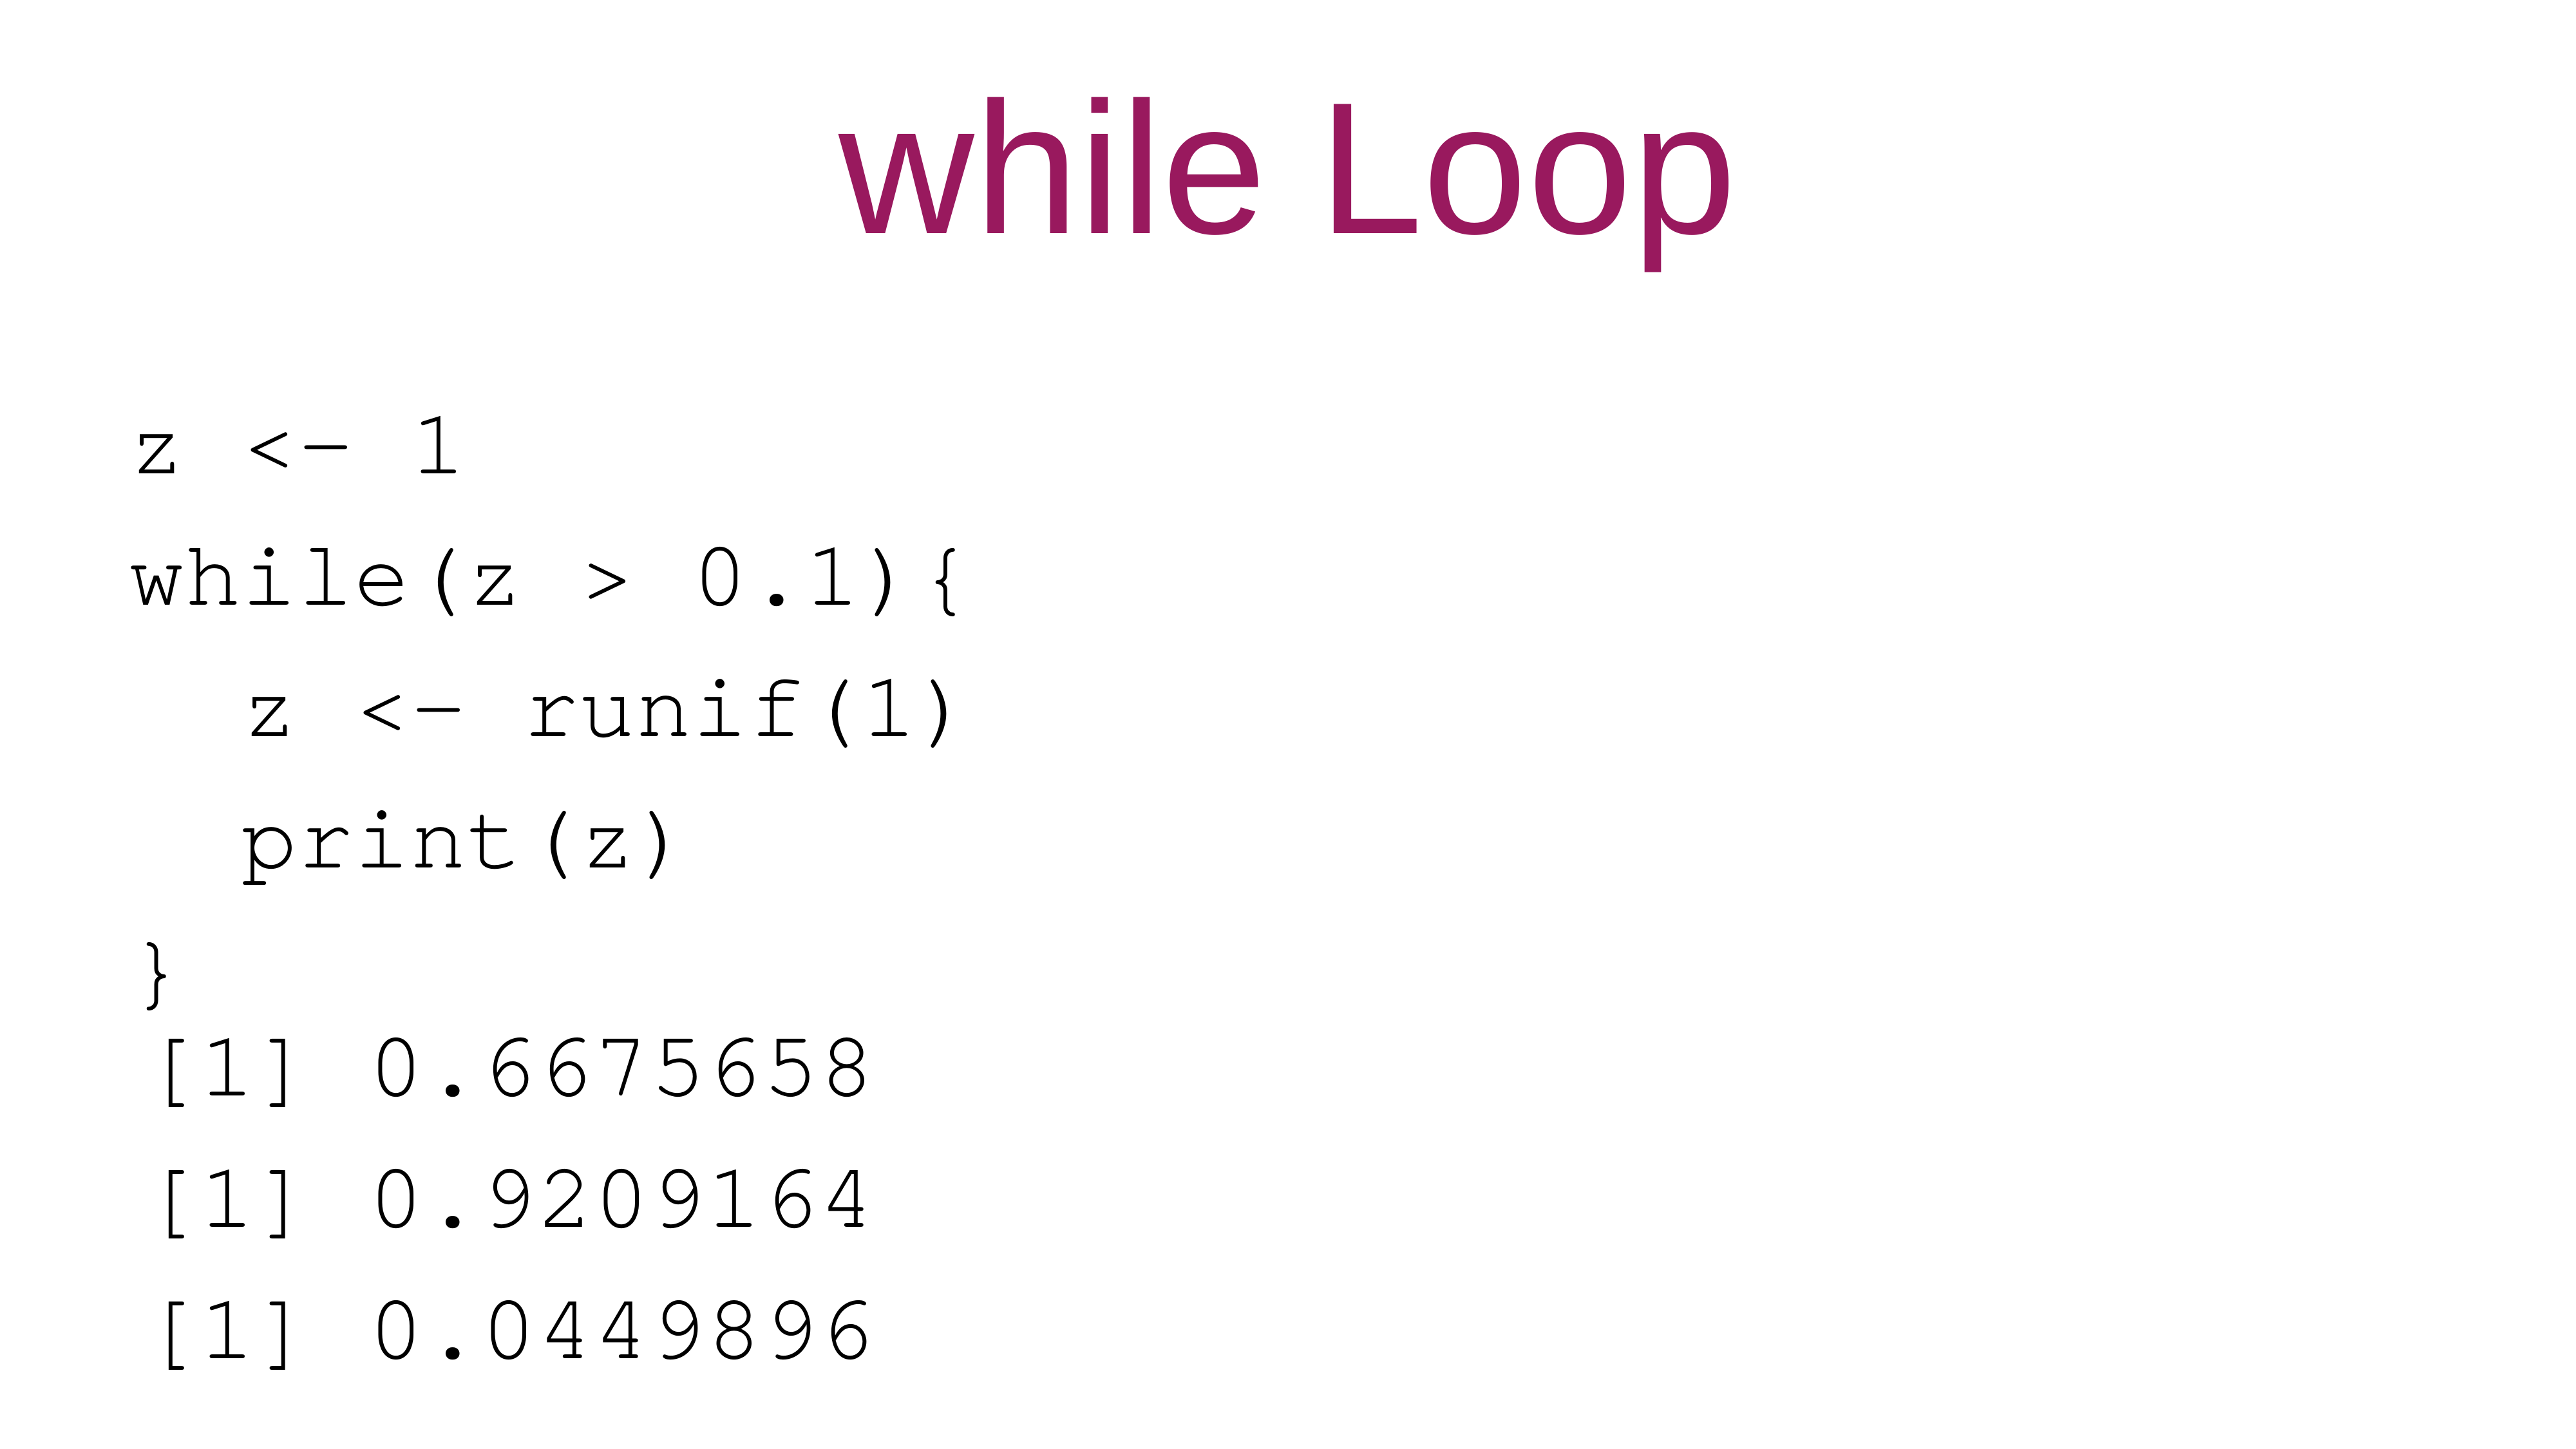

while Loop
z <- 1
while(z > 0.1){
  z <- runif(1)
  print(z)
}
[1] 0.6675658
[1] 0.9209164
[1] 0.0449896